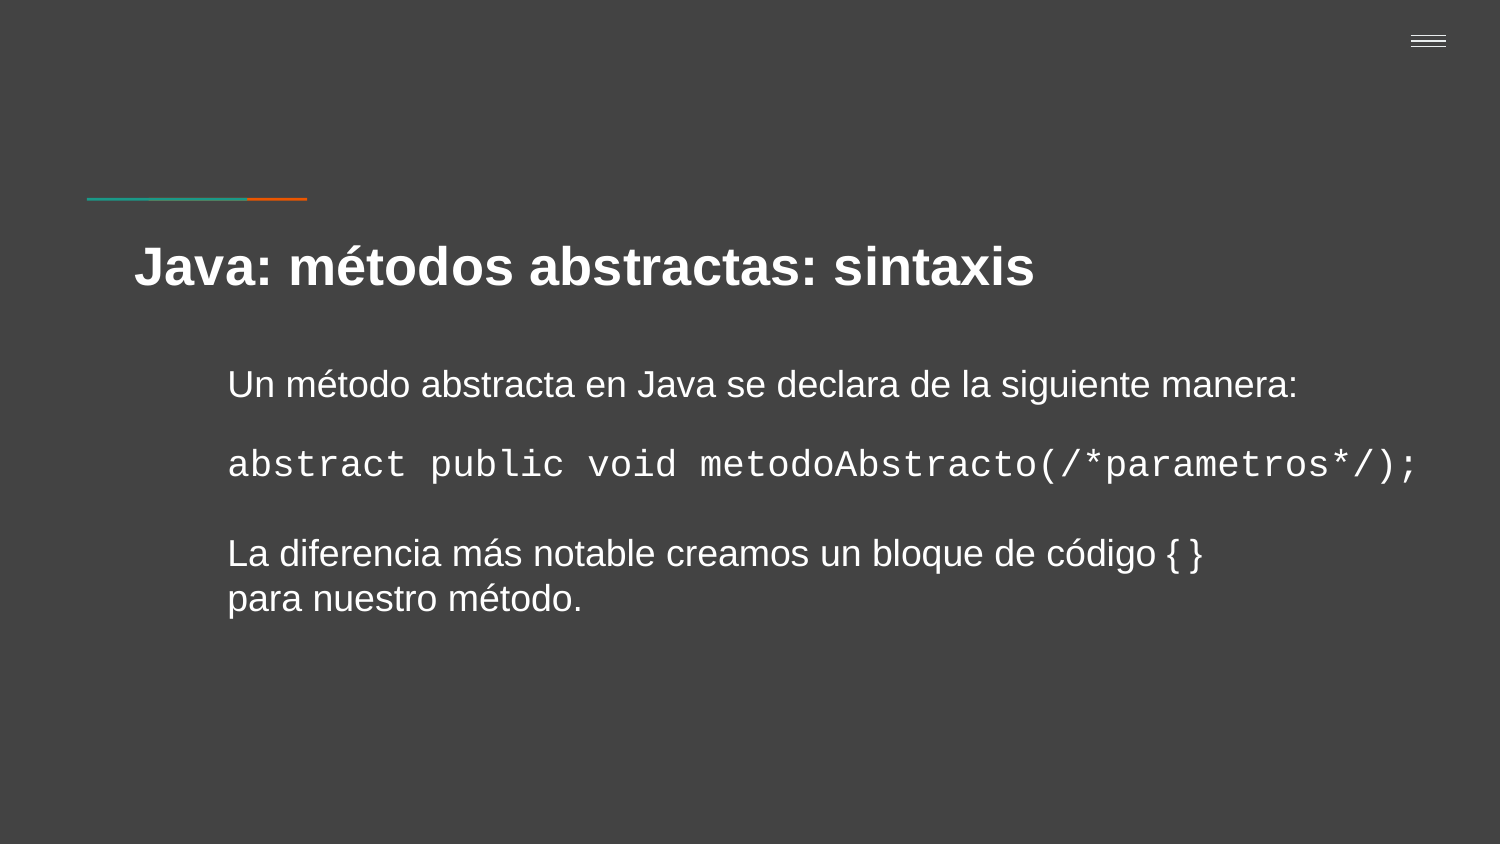

# Java: métodos abstractas: sintaxis
Un método abstracta en Java se declara de la siguiente manera:
abstract public void metodoAbstracto(/*parametros*/);

La diferencia más notable creamos un bloque de código { }
para nuestro método.